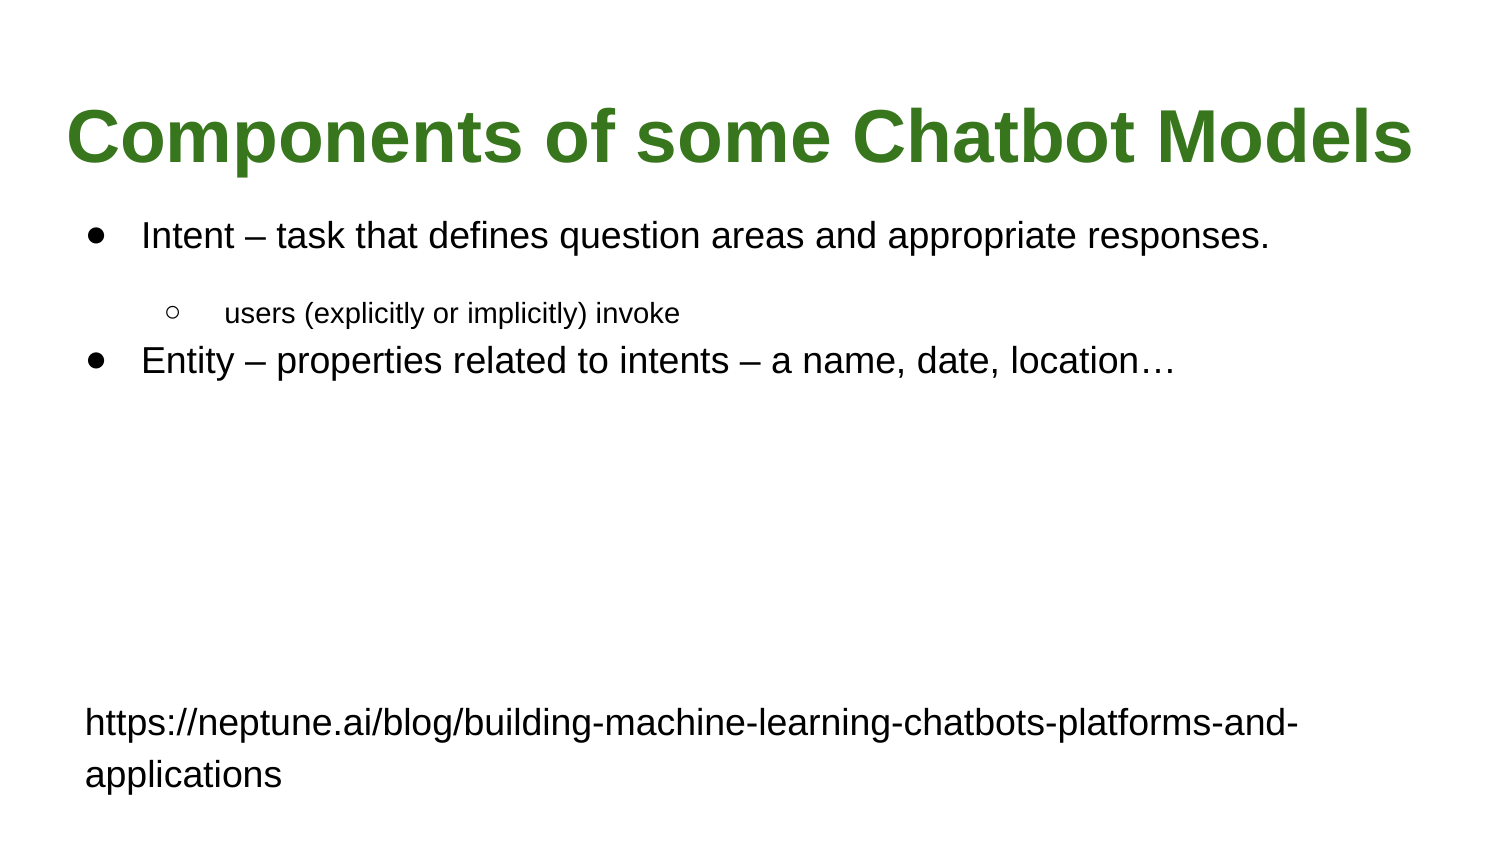

# Components of some Chatbot Models
Intent – task that defines question areas and appropriate responses.
 users (explicitly or implicitly) invoke
Entity – properties related to intents – a name, date, location…

https://neptune.ai/blog/building-machine-learning-chatbots-platforms-and-applications